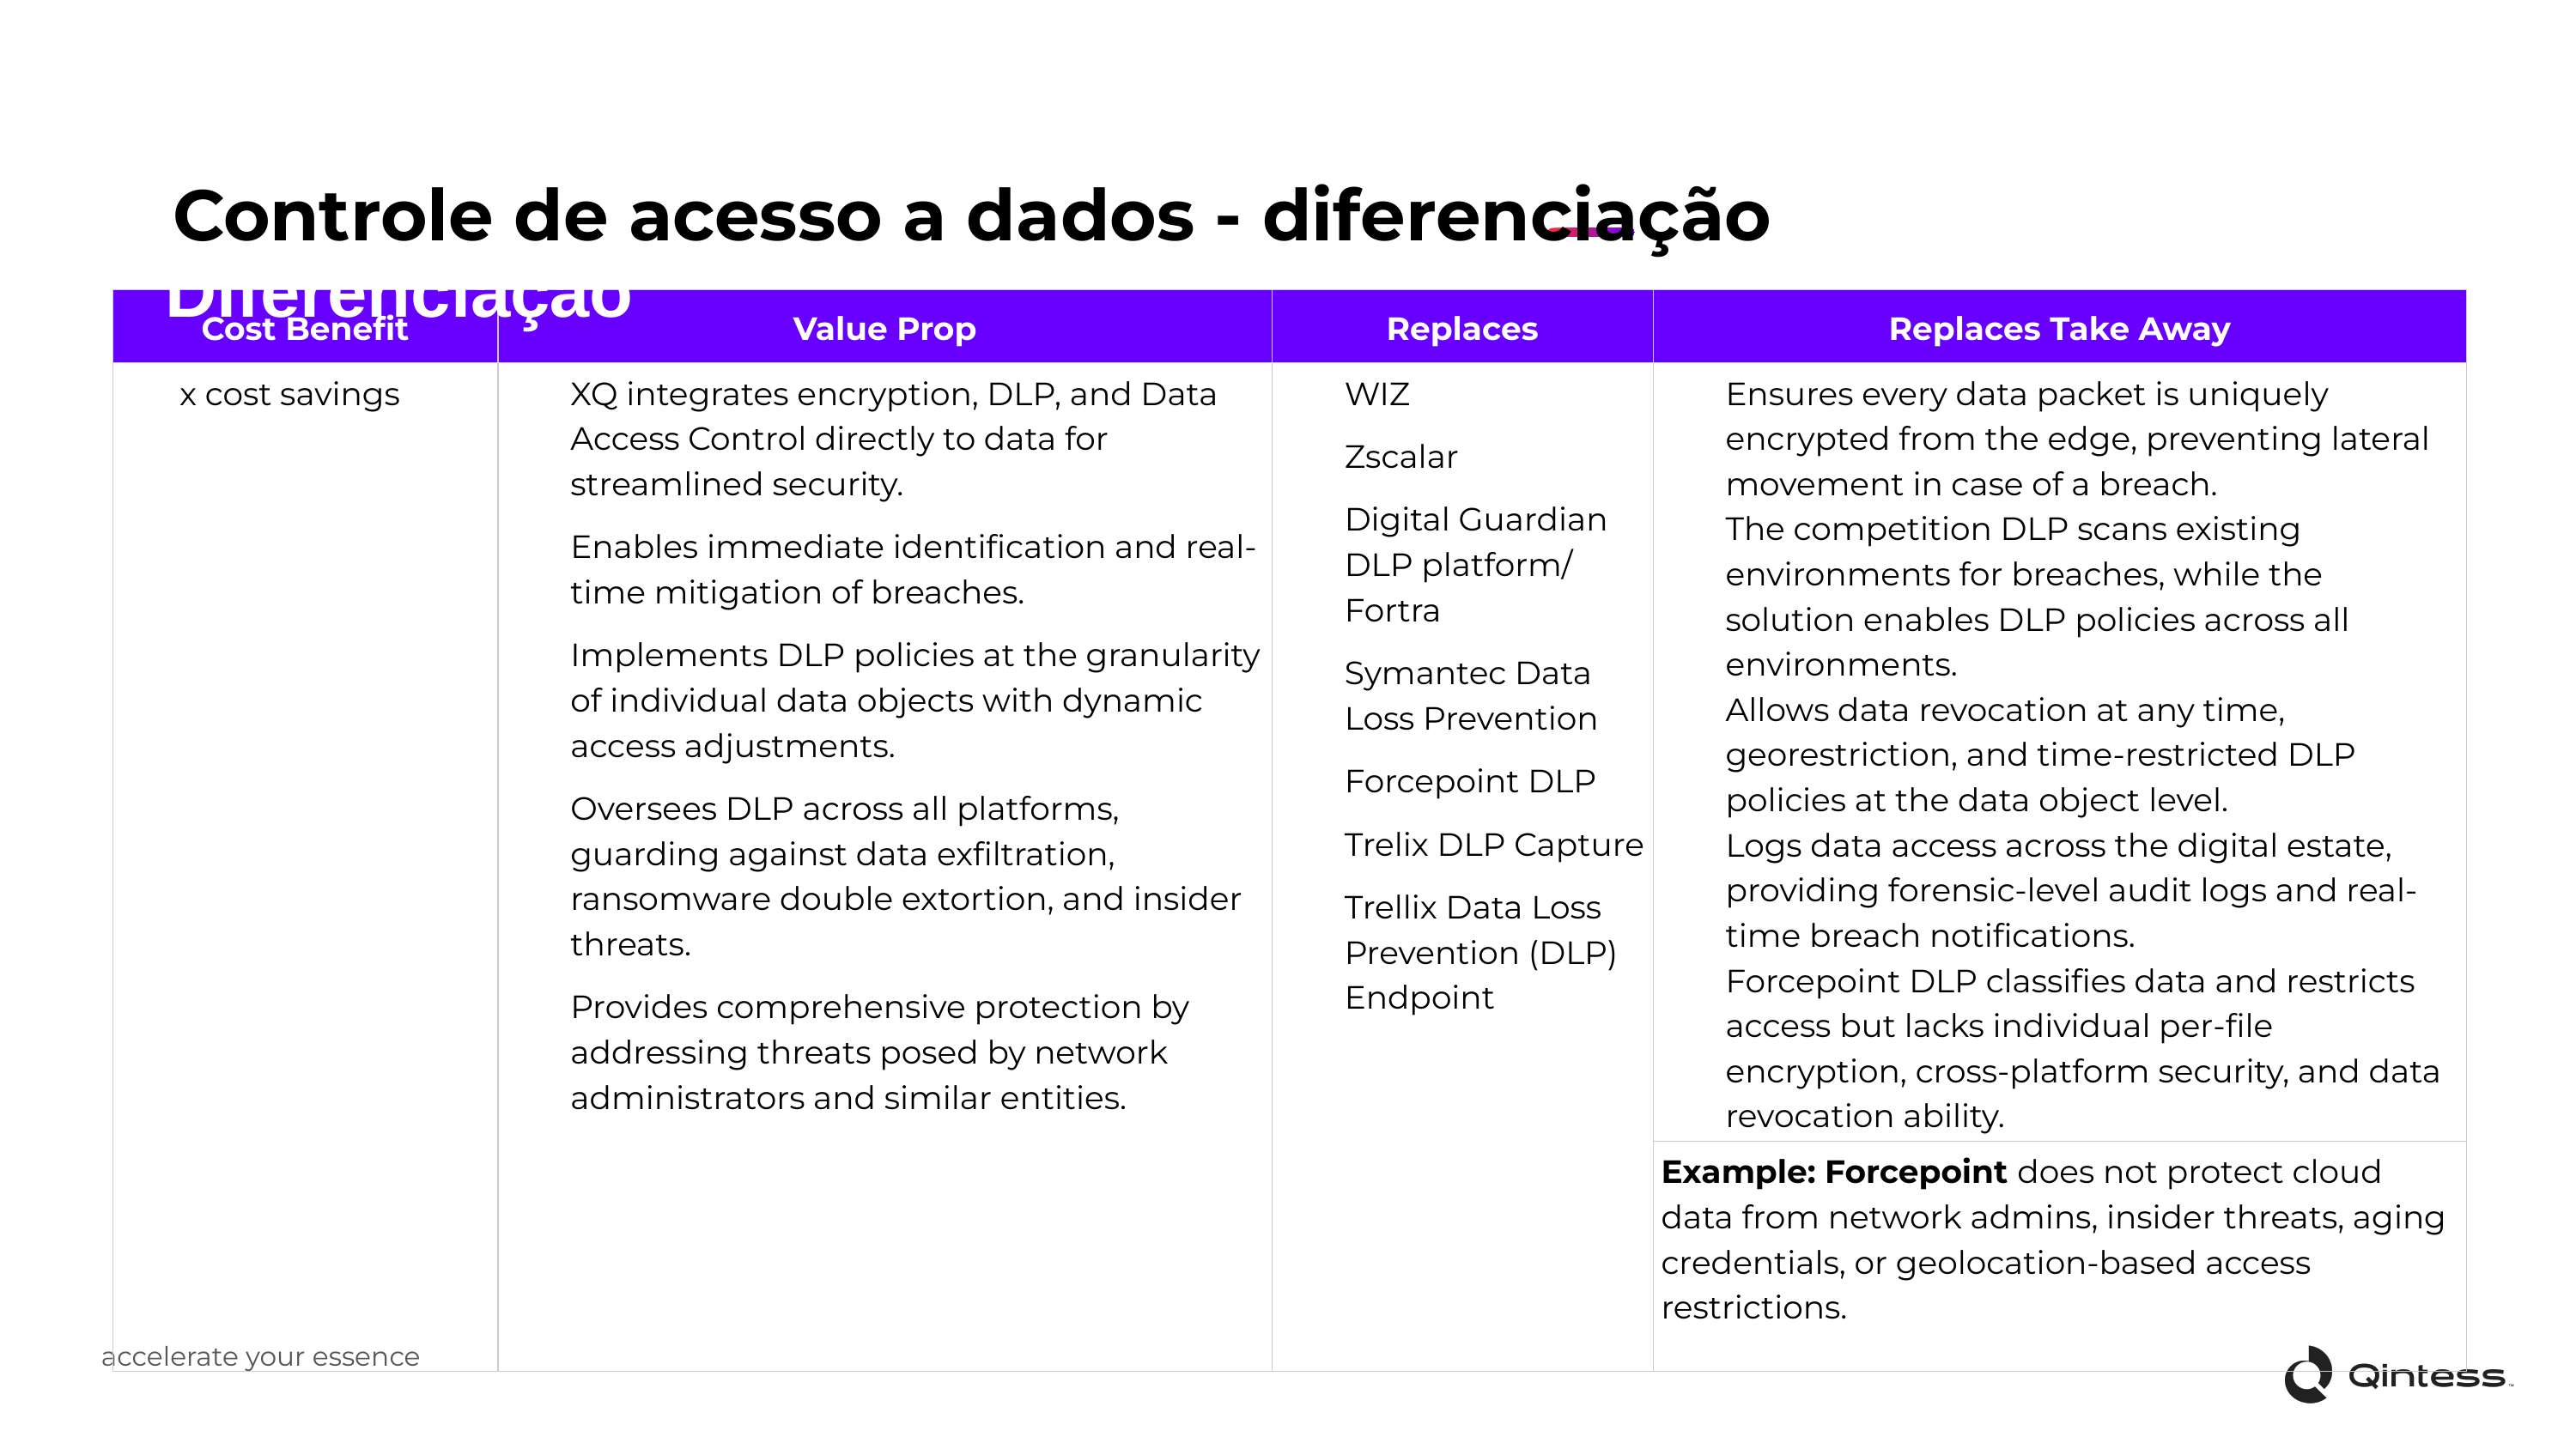

Controle de acesso a dados - diferenciação
Controle de acesso a dados -Diferenciação

| Cost Benefit | Value Prop | Replaces | Replaces Take Away |
| --- | --- | --- | --- |
| 2 x cost savings | XQ integrates encryption, DLP, and Data Access Control directly to data for streamlined security. Enables immediate identification and real-time mitigation of breaches. Implements DLP policies at the granularity of individual data objects with dynamic access adjustments. Oversees DLP across all platforms, guarding against data exfiltration, ransomware double extortion, and insider threats. Provides comprehensive protection by addressing threats posed by network administrators and similar entities. | WIZ Zscalar Digital Guardian DLP platform/ Fortra Symantec Data Loss Prevention Forcepoint DLP Trelix DLP Capture Trellix Data Loss Prevention (DLP) Endpoint | Ensures every data packet is uniquely encrypted from the edge, preventing lateral movement in case of a breach. The competition DLP scans existing environments for breaches, while the solution enables DLP policies across all environments. Allows data revocation at any time, georestriction, and time-restricted DLP policies at the data object level. Logs data access across the digital estate, providing forensic-level audit logs and real-time breach notifications. Forcepoint DLP classifies data and restricts access but lacks individual per-file encryption, cross-platform security, and data revocation ability. |
|  |  |  | Example: Forcepoint does not protect cloud data from network admins, insider threats, aging credentials, or geolocation-based access restrictions. |